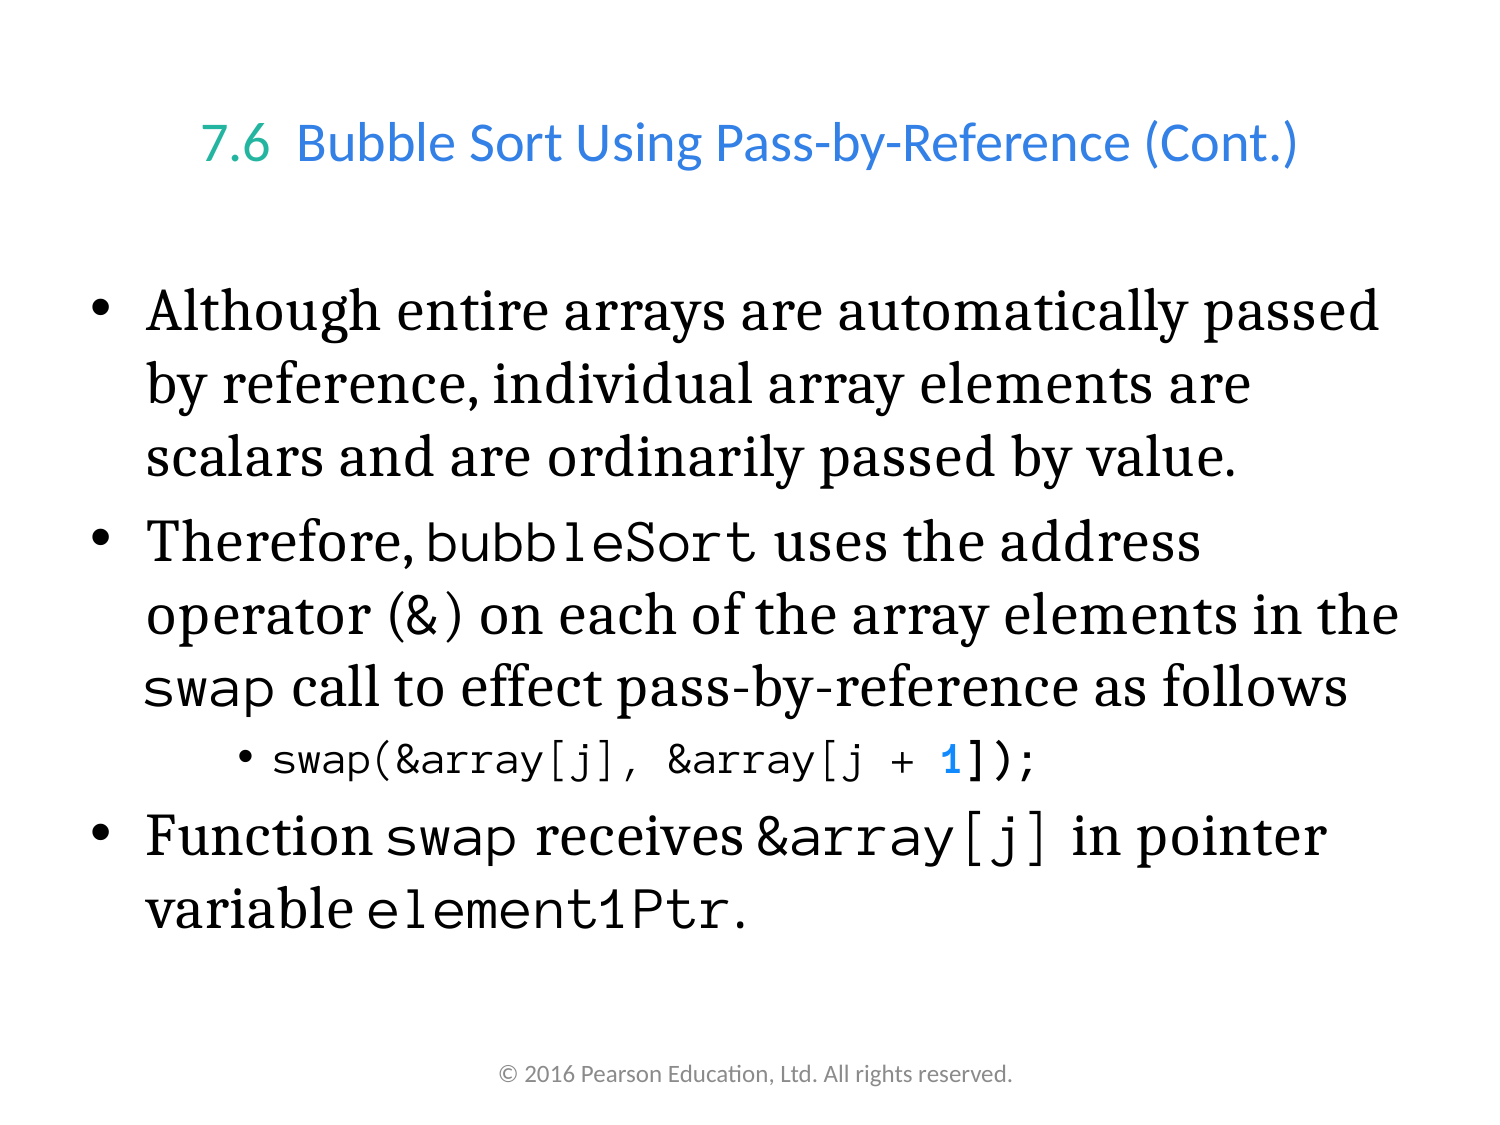

# 7.6  Bubble Sort Using Pass-by-Reference (Cont.)
Although entire arrays are automatically passed by reference, individual array elements are scalars and are ordinarily passed by value.
Therefore, bubbleSort uses the address operator (&) on each of the array elements in the swap call to effect pass-by-reference as follows
swap(&array[j], &array[j + 1]);
Function swap receives &array[j] in pointer variable element1Ptr.
© 2016 Pearson Education, Ltd. All rights reserved.